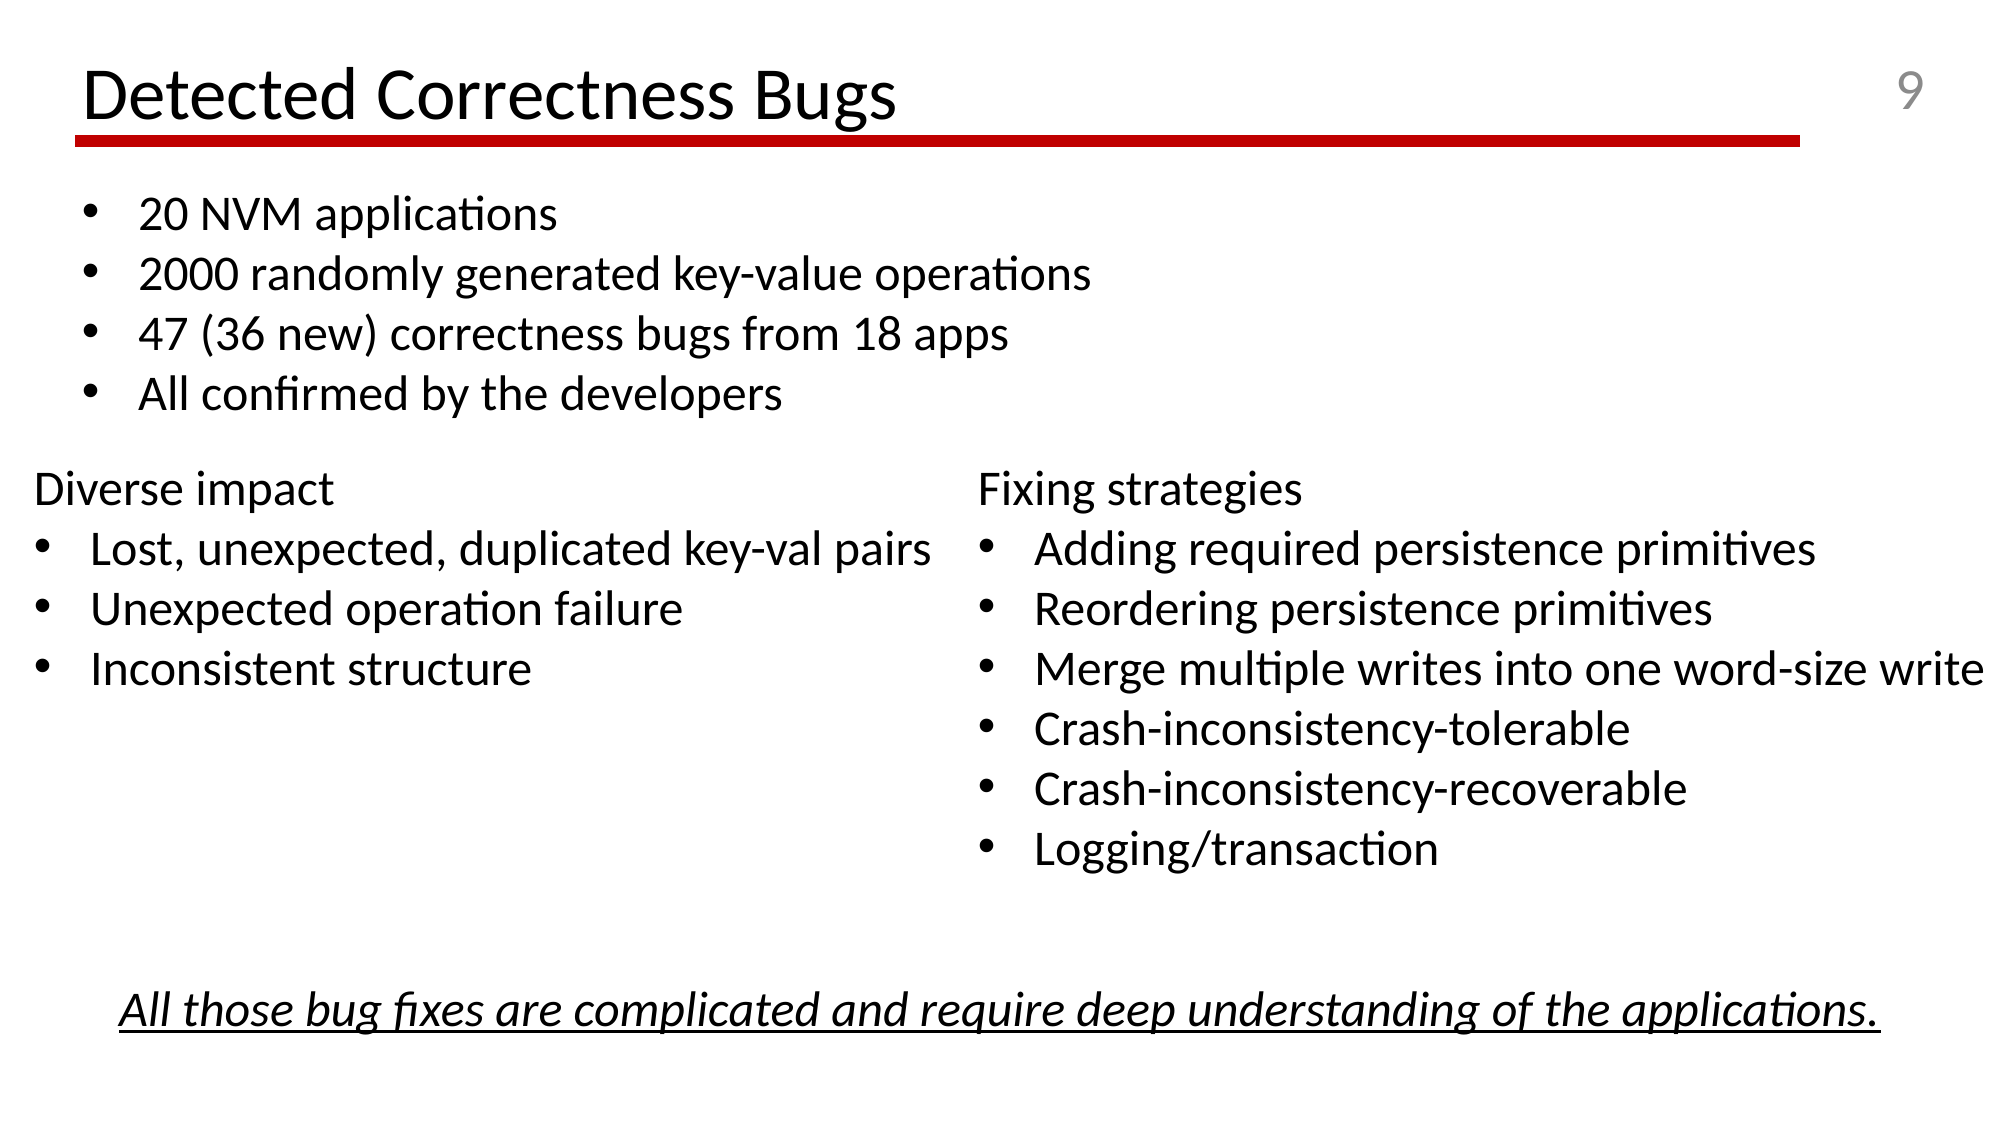

9
Detected Correctness Bugs
20 NVM applications
2000 randomly generated key-value operations
47 (36 new) correctness bugs from 18 apps
All confirmed by the developers
Diverse impact
Lost, unexpected, duplicated key-val pairs
Unexpected operation failure
Inconsistent structure
Fixing strategies
Adding required persistence primitives
Reordering persistence primitives
Merge multiple writes into one word-size write
Crash-inconsistency-tolerable
Crash-inconsistency-recoverable
Logging/transaction

All those bug fixes are complicated and require deep understanding of the applications.